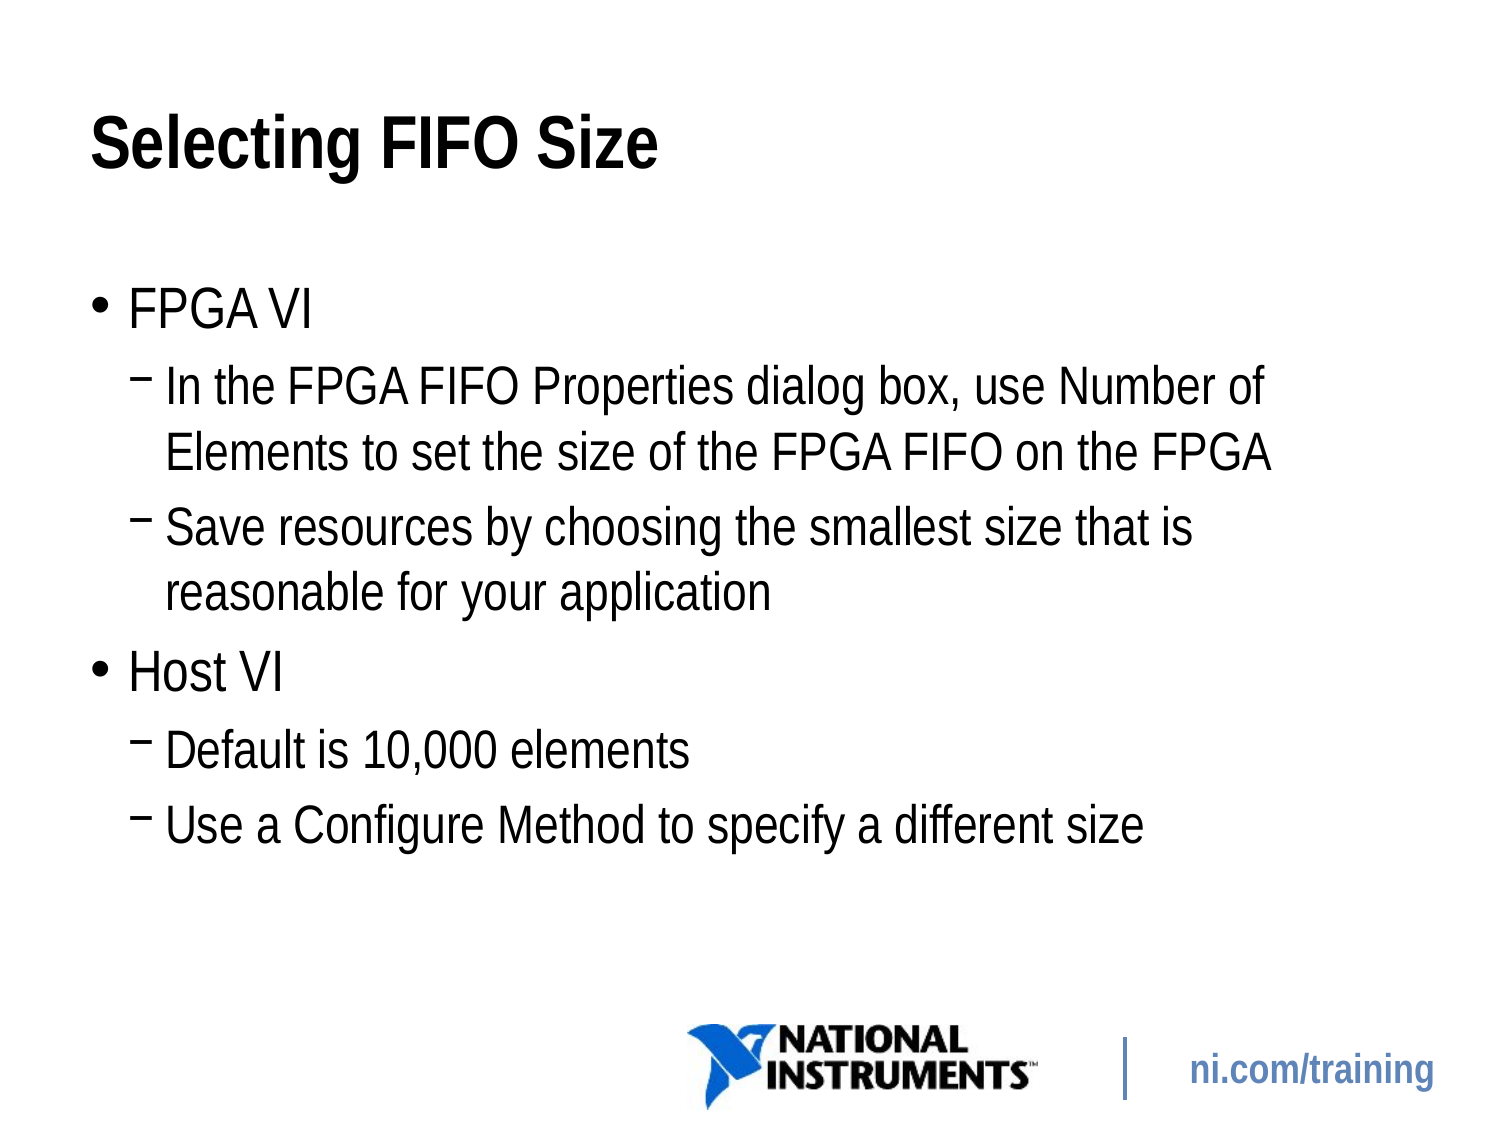

# Selecting FIFO Size
FPGA VI
In the FPGA FIFO Properties dialog box, use Number of Elements to set the size of the FPGA FIFO on the FPGA
Save resources by choosing the smallest size that is reasonable for your application
Host VI
Default is 10,000 elements
Use a Configure Method to specify a different size